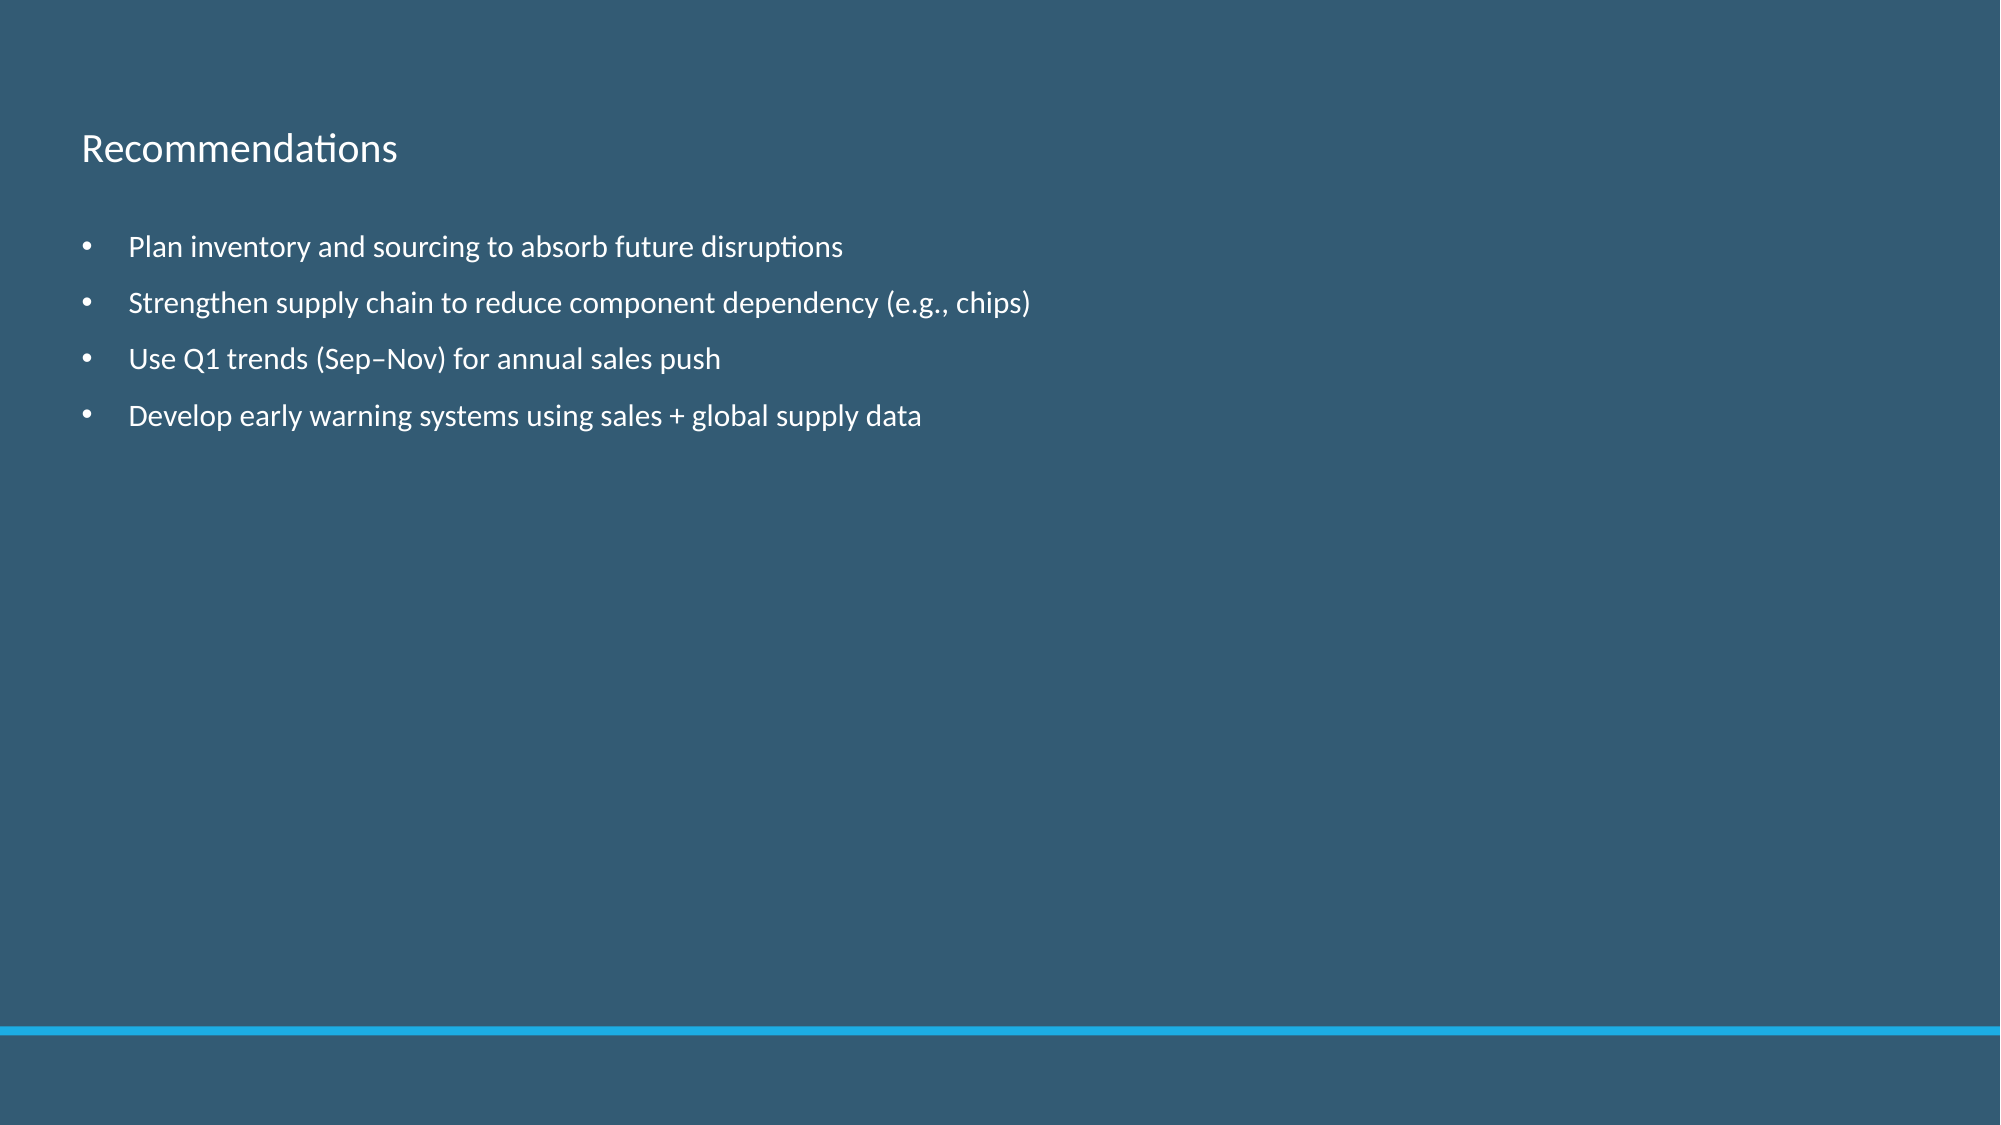

Recommendations

Plan inventory and sourcing to absorb future disruptions
Strengthen supply chain to reduce component dependency (e.g., chips)
Use Q1 trends (Sep–Nov) for annual sales push
Develop early warning systems using sales + global supply data